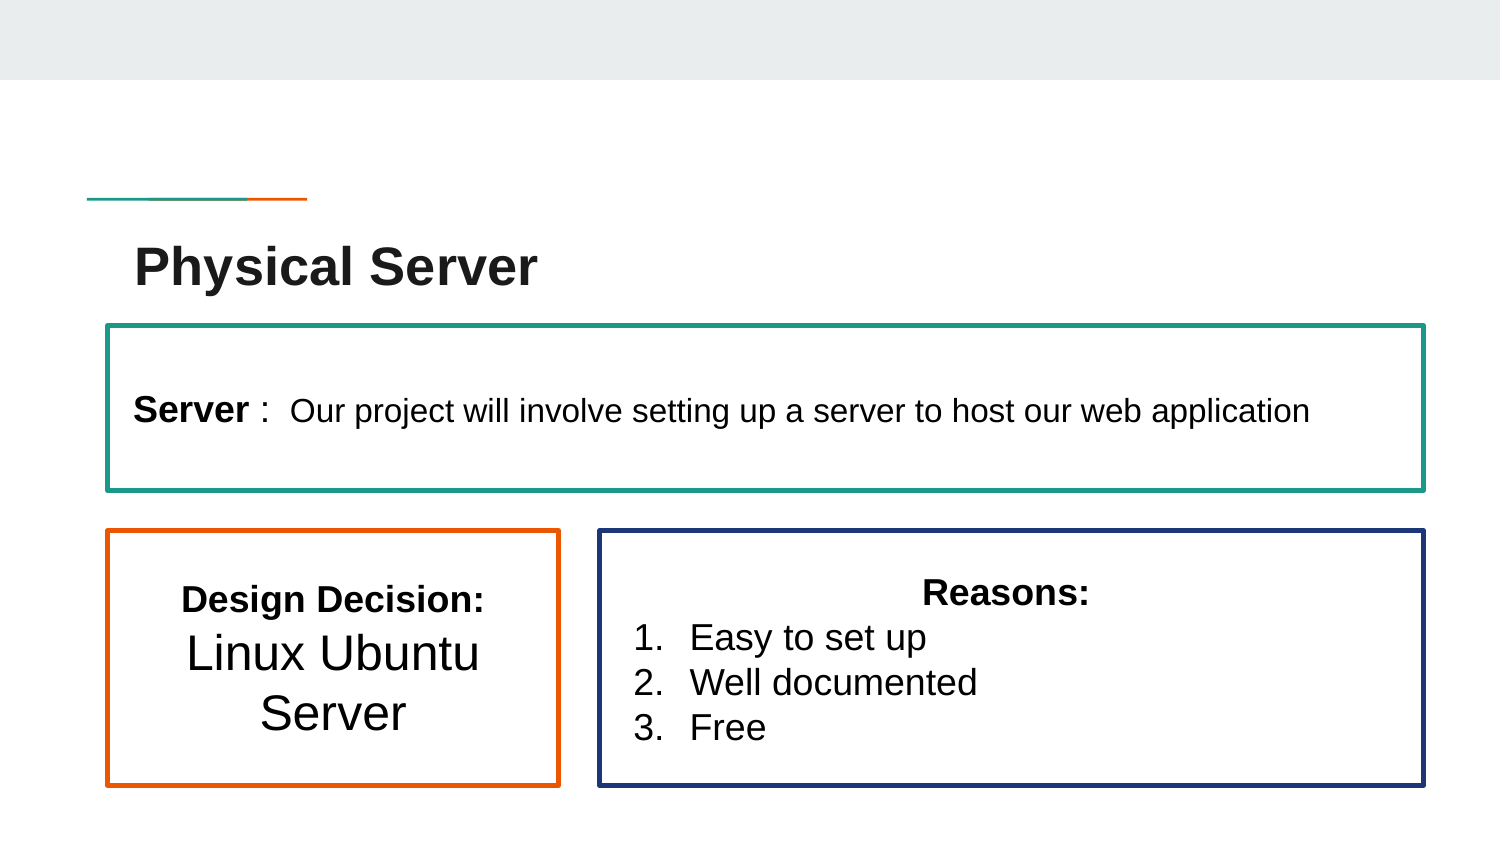

# Physical Server
 Server :  Our project will involve setting up a server to host our web application
Design Decision: Linux Ubuntu Server
Reasons:
Easy to set up
Well documented
Free